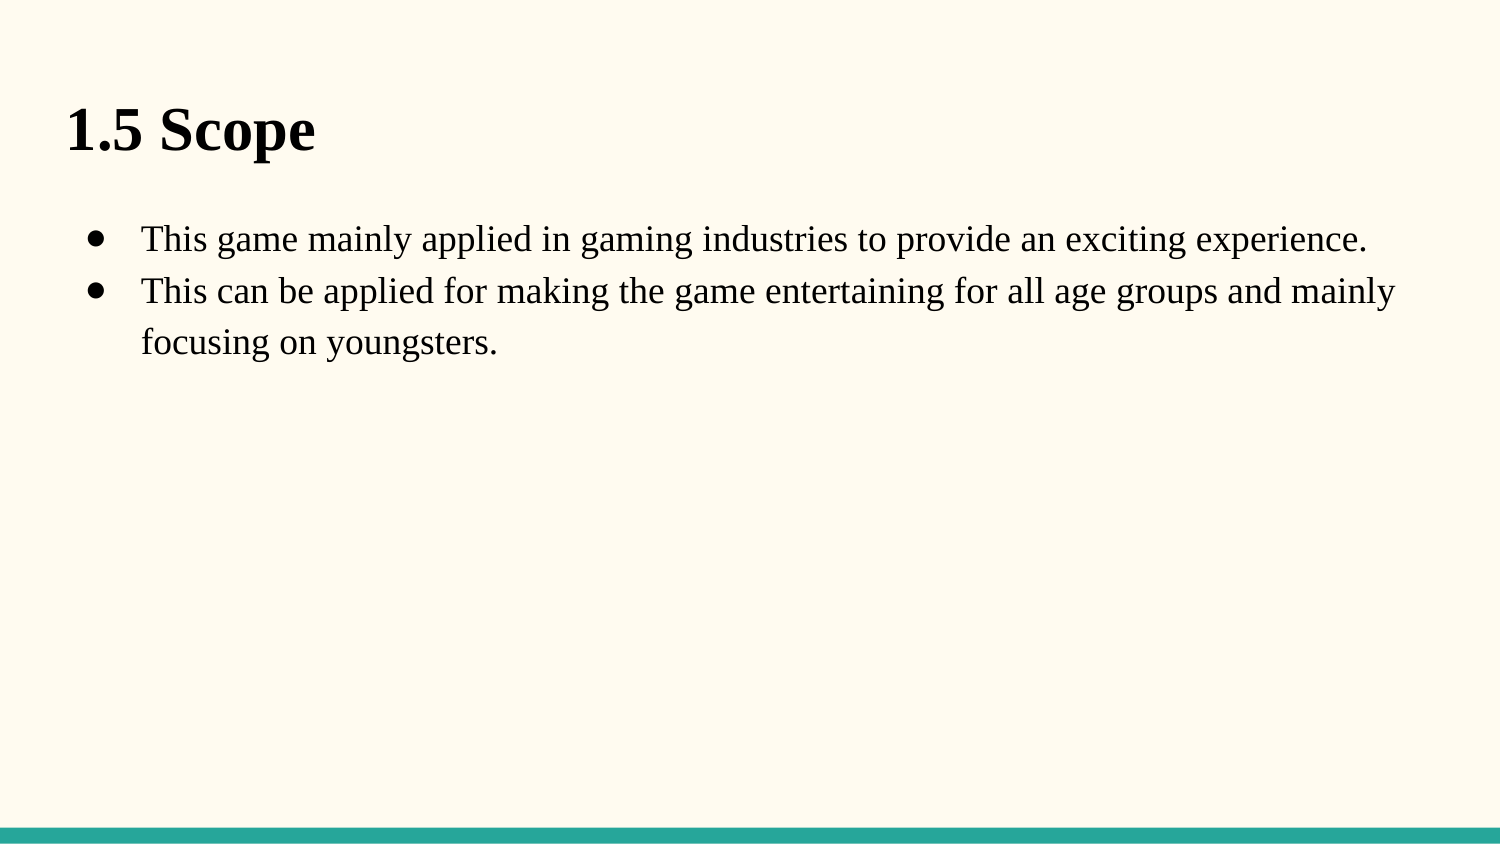

1.5 Scope
This game mainly applied in gaming industries to provide an exciting experience.
This can be applied for making the game entertaining for all age groups and mainly focusing on youngsters.